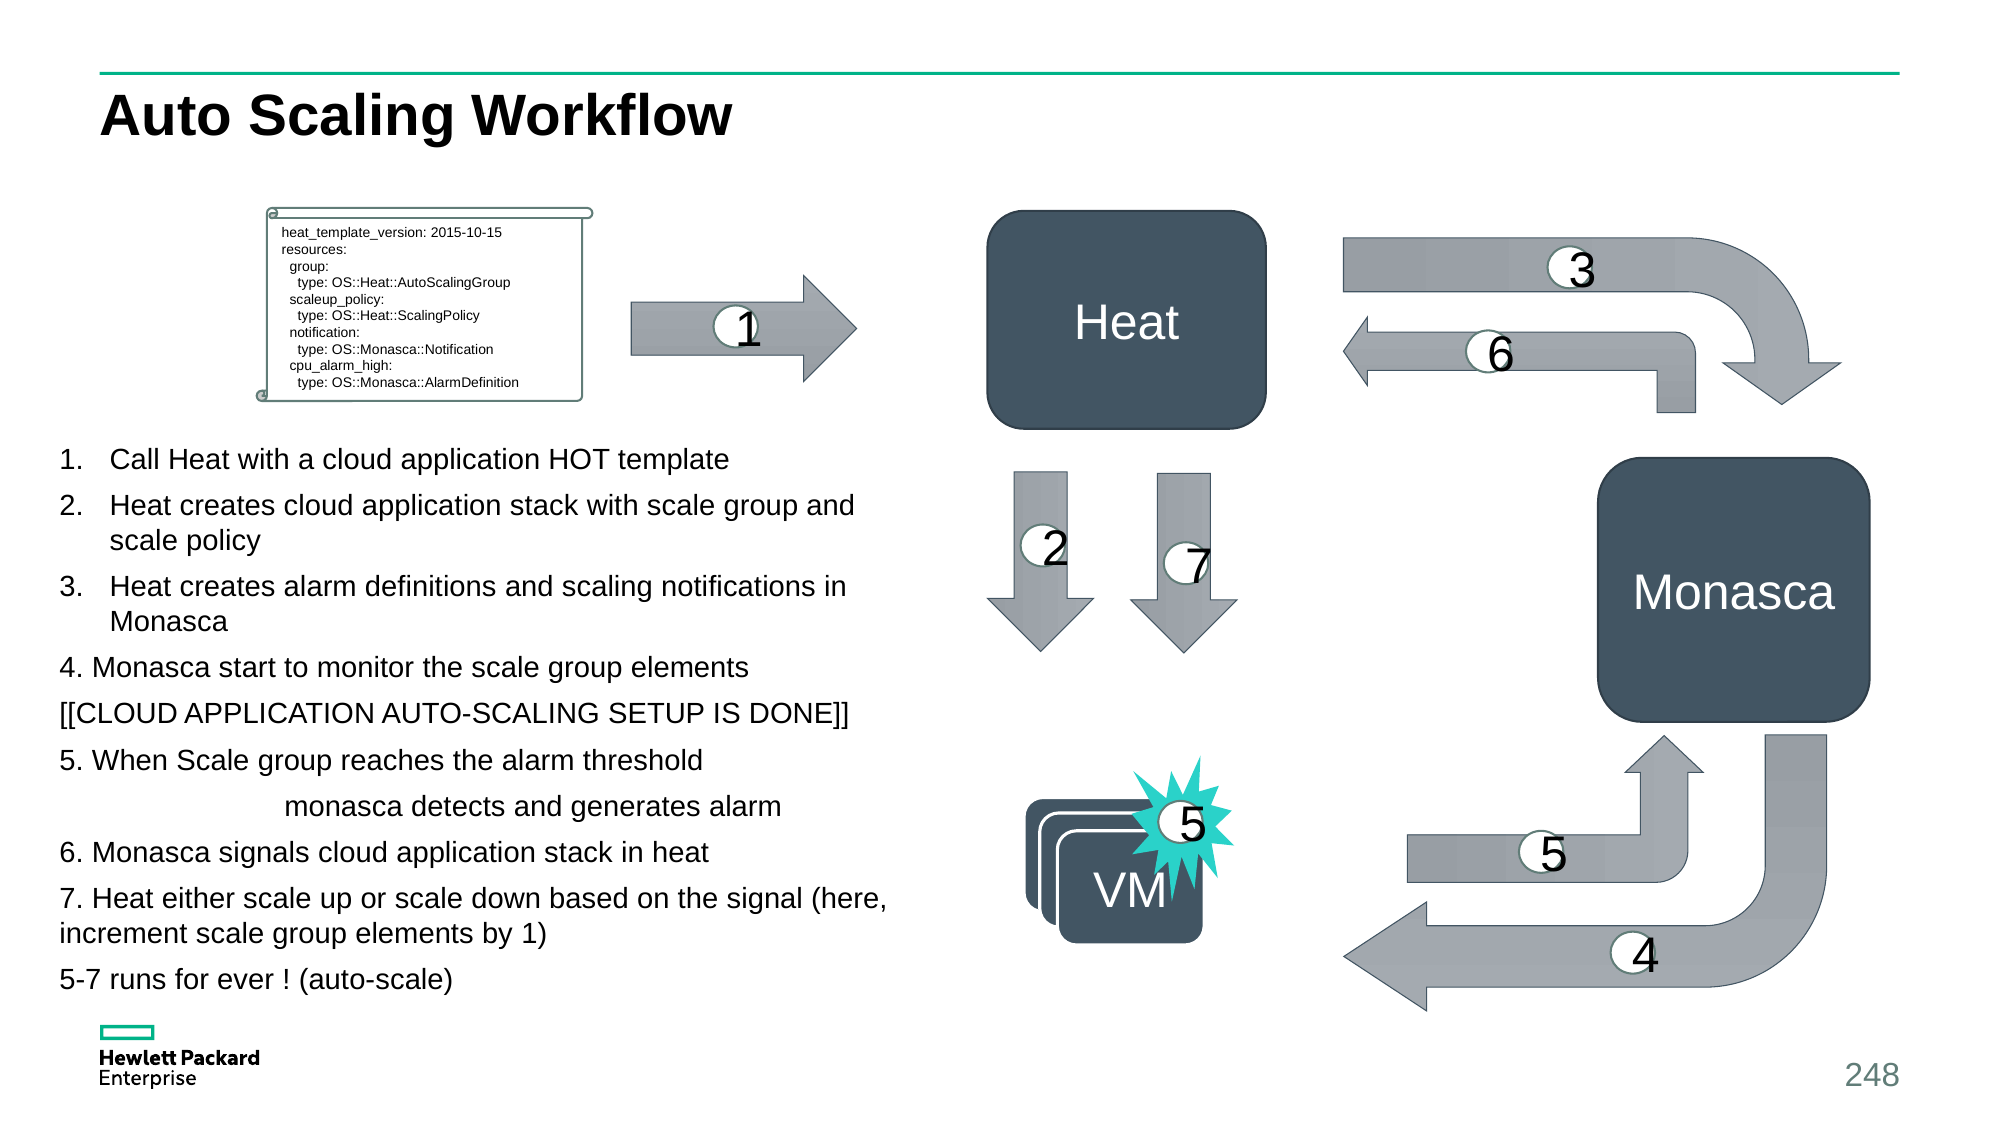

# Auto Scaling Workflow
heat_template_version: 2015-10-15
resources:
  group:
    type: OS::Heat::AutoScalingGroup
  scaleup_policy:
    type: OS::Heat::ScalingPolicy
  notification:
    type: OS::Monasca::Notification
  cpu_alarm_high:
    type: OS::Monasca::AlarmDefinition
Heat
3

1

6
Call Heat with a cloud application HOT template
Heat creates cloud application stack with scale group and scale policy
Heat creates alarm definitions and scaling notifications in Monasca
4. Monasca start to monitor the scale group elements
[[CLOUD APPLICATION AUTO-SCALING SETUP IS DONE]]
5. When Scale group reaches the alarm threshold
	monasca detects and generates alarm
6. Monasca signals cloud application stack in heat
7. Heat either scale up or scale down based on the signal (here, increment scale group elements by 1)
5-7 runs for ever ! (auto-scale)

Monasca

2
7

VM
5
VM
VM
5
4
248